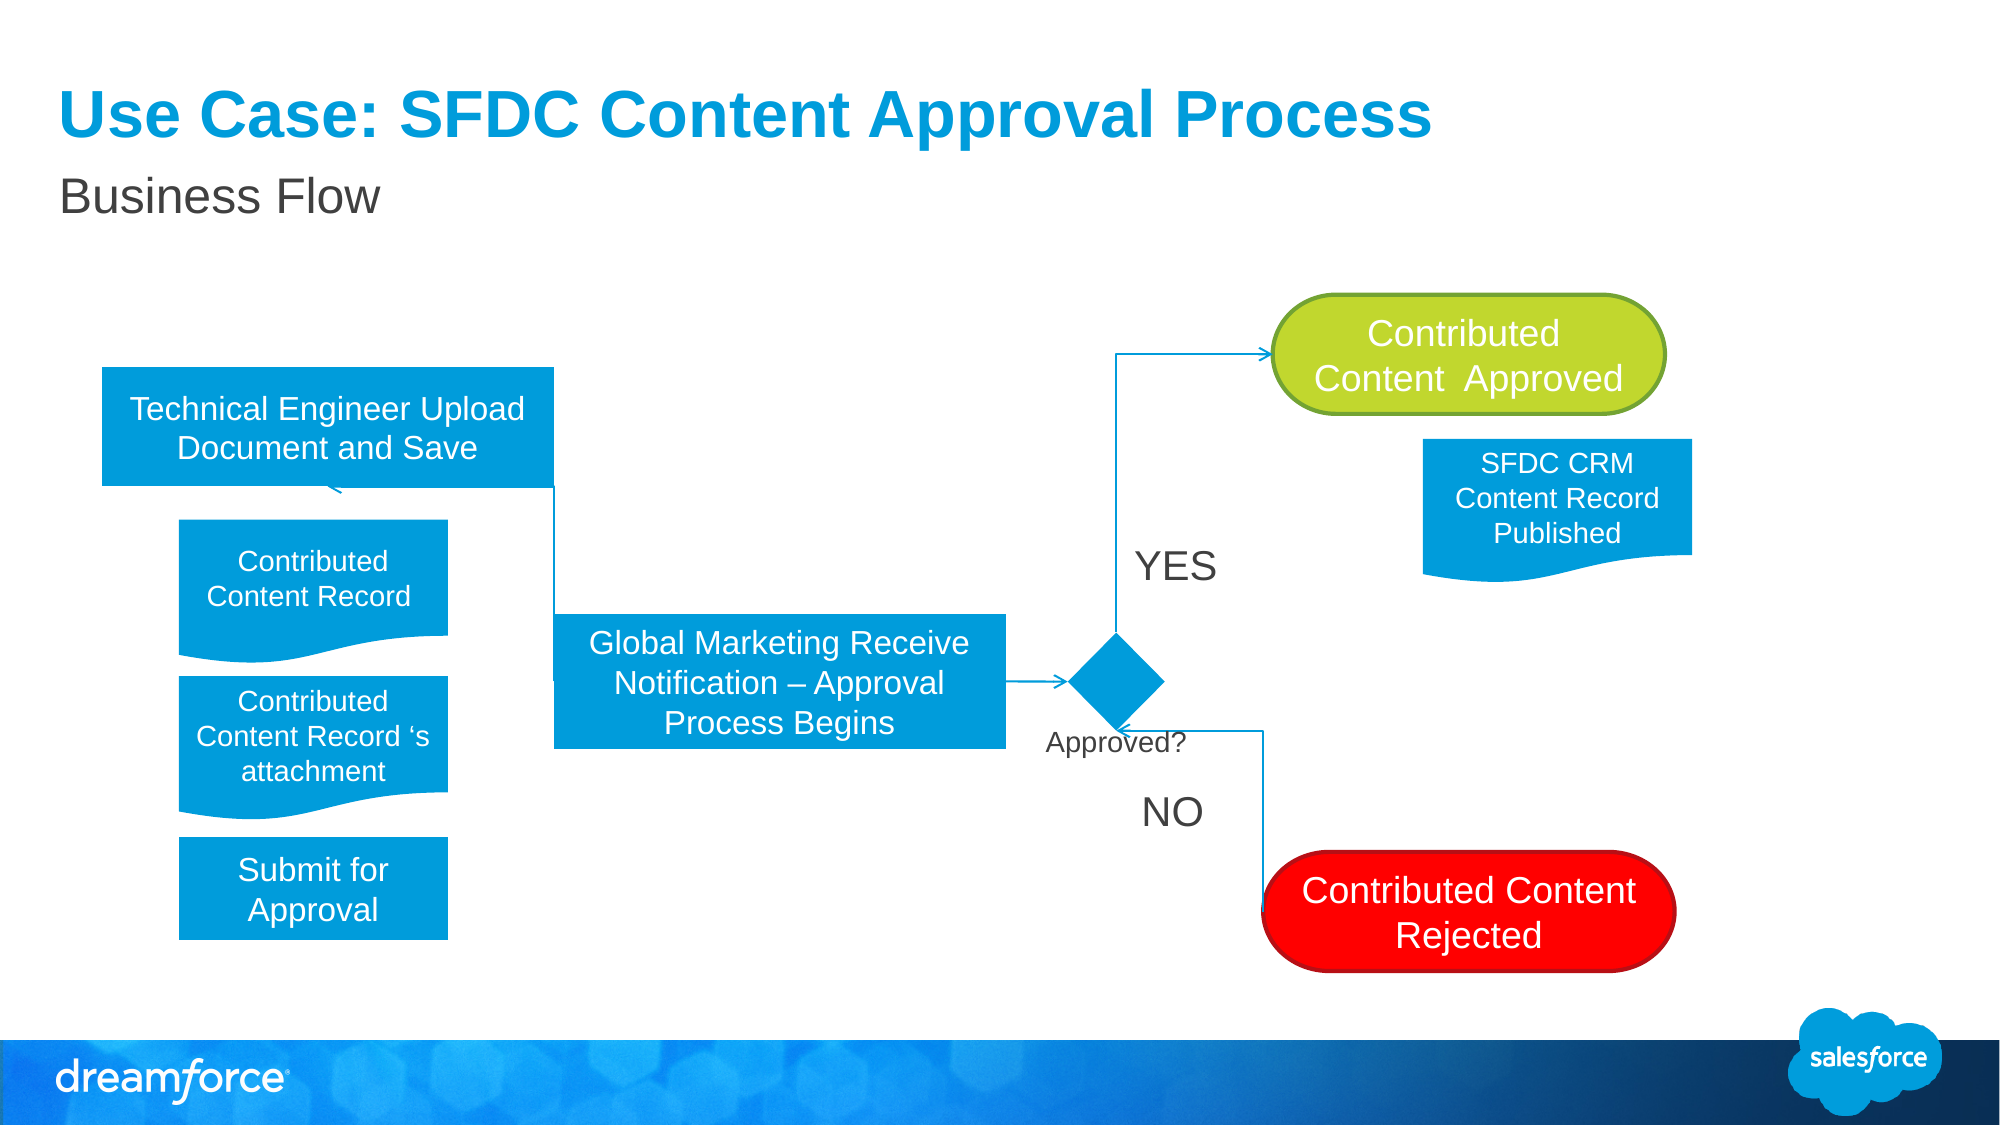

Use Case: SFDC Content Approval Process
Business Flow
Contributed
Content  Approved
Technical Engineer Upload Document and Save

SFDC CRM Content Record
Published

Contributed Content Record
YES
Global Marketing Receive Notification – Approval Process Begins

Contributed Content Record ‘s  attachment

Approved?

NO
Submit for Approval
Contributed Content Rejected